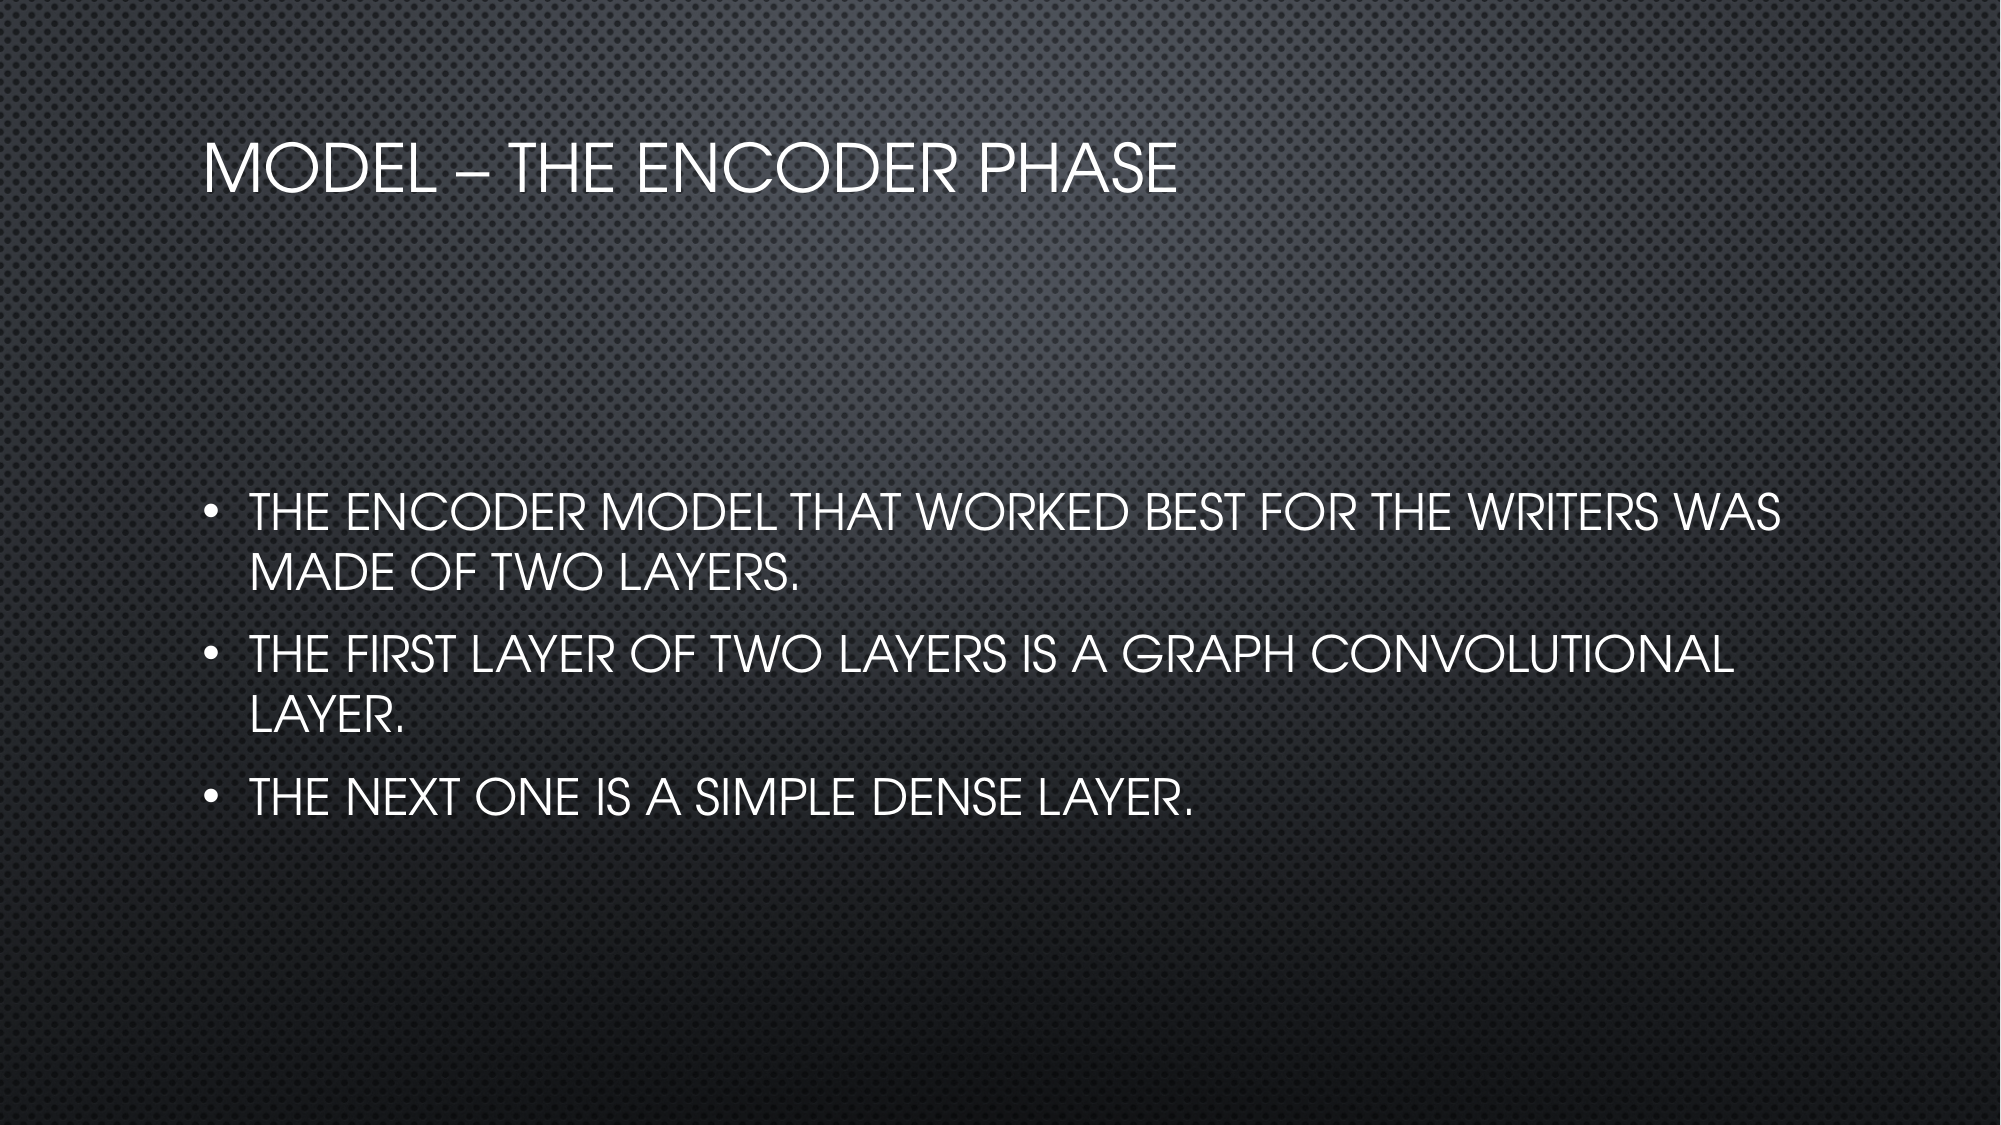

# Model – The Encoder Phase
The encoder model that worked best for the writers was made of two layers.
The first layer of two layers is a graph convolutional layer.
The next one is a simple dense layer.